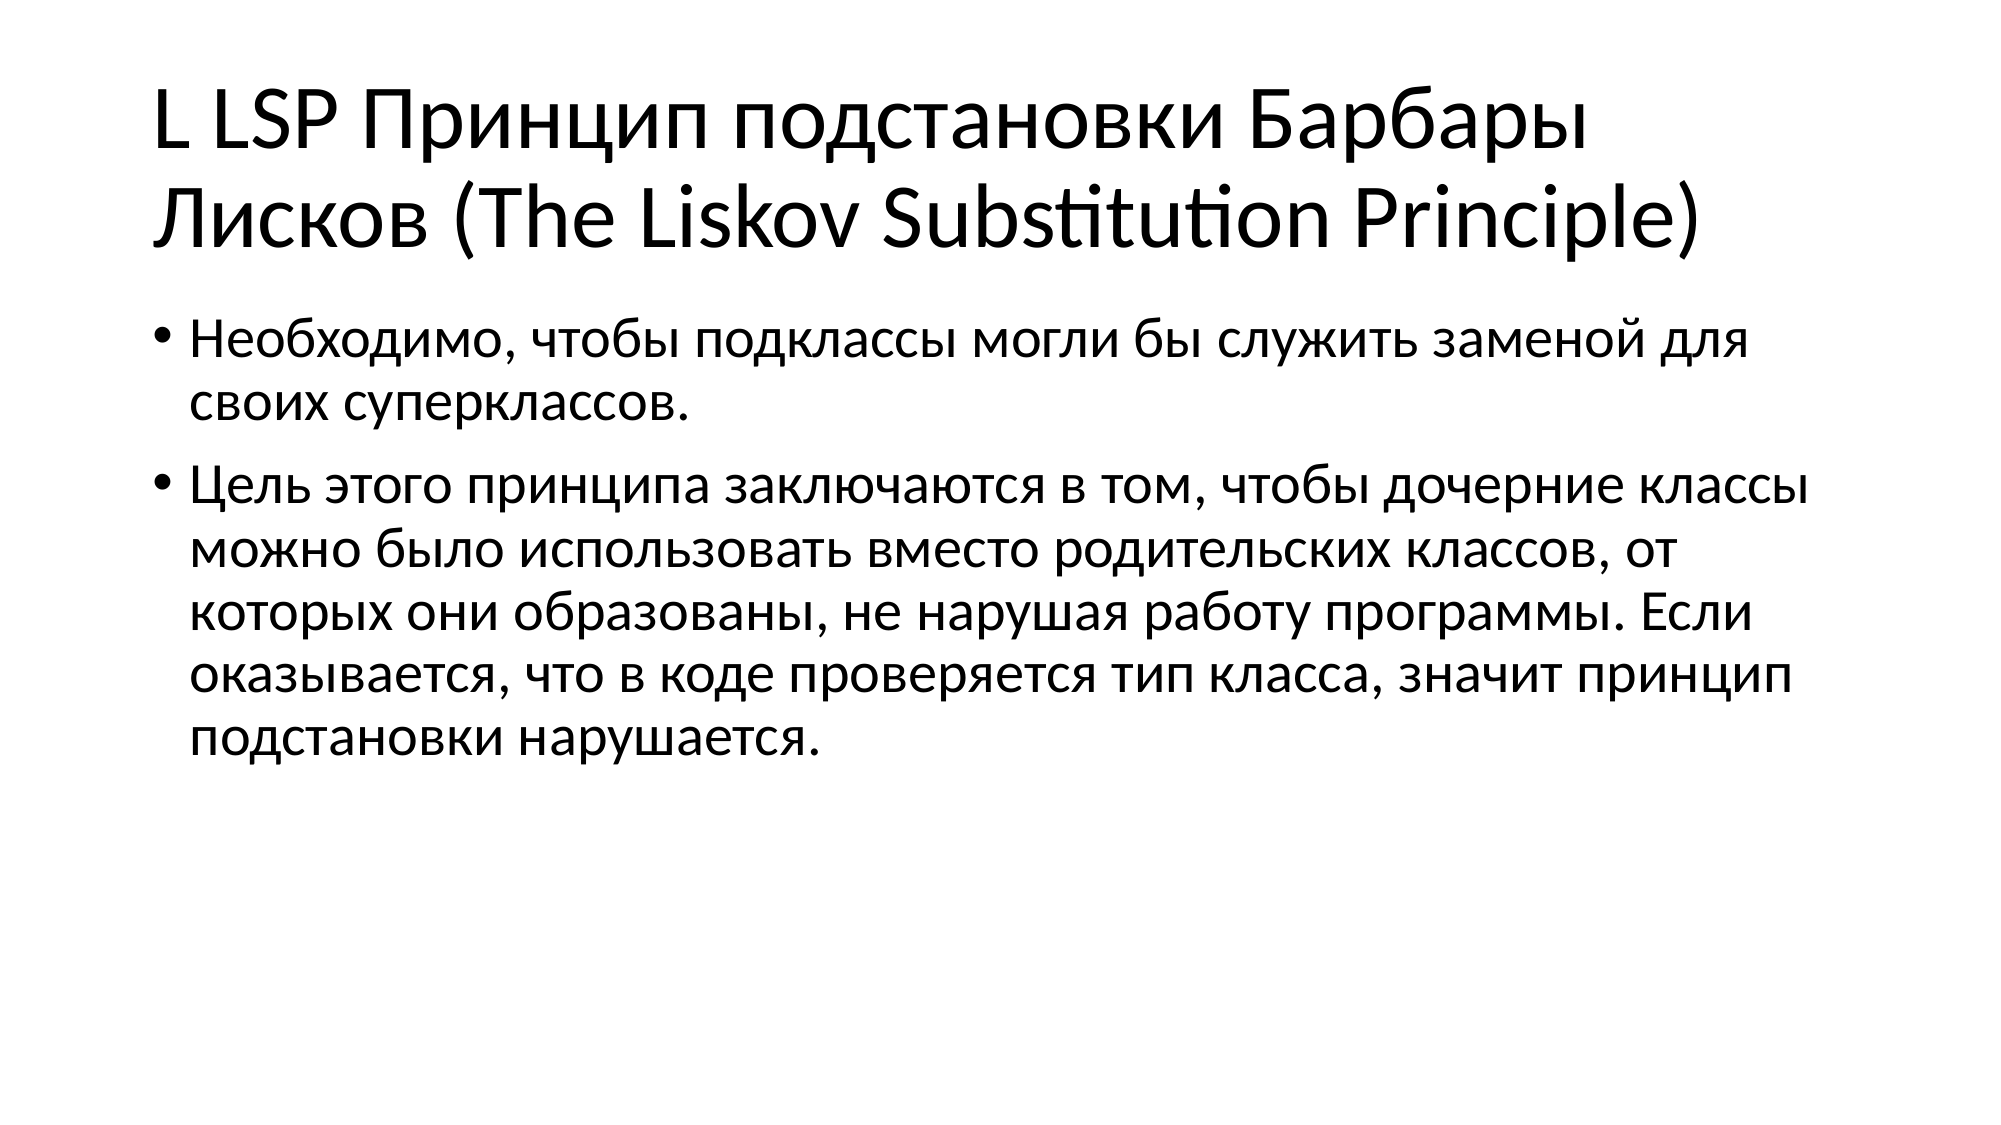

# L LSP Принцип подстановки Барбары Лисков (The Liskov Substitution Principle)
Необходимо, чтобы подклассы могли бы служить заменой для своих суперклассов.
Цель этого принципа заключаются в том, чтобы дочерние классы можно было использовать вместо родительских классов, от которых они образованы, не нарушая работу программы. Если оказывается, что в коде проверяется тип класса, значит принцип подстановки нарушается.